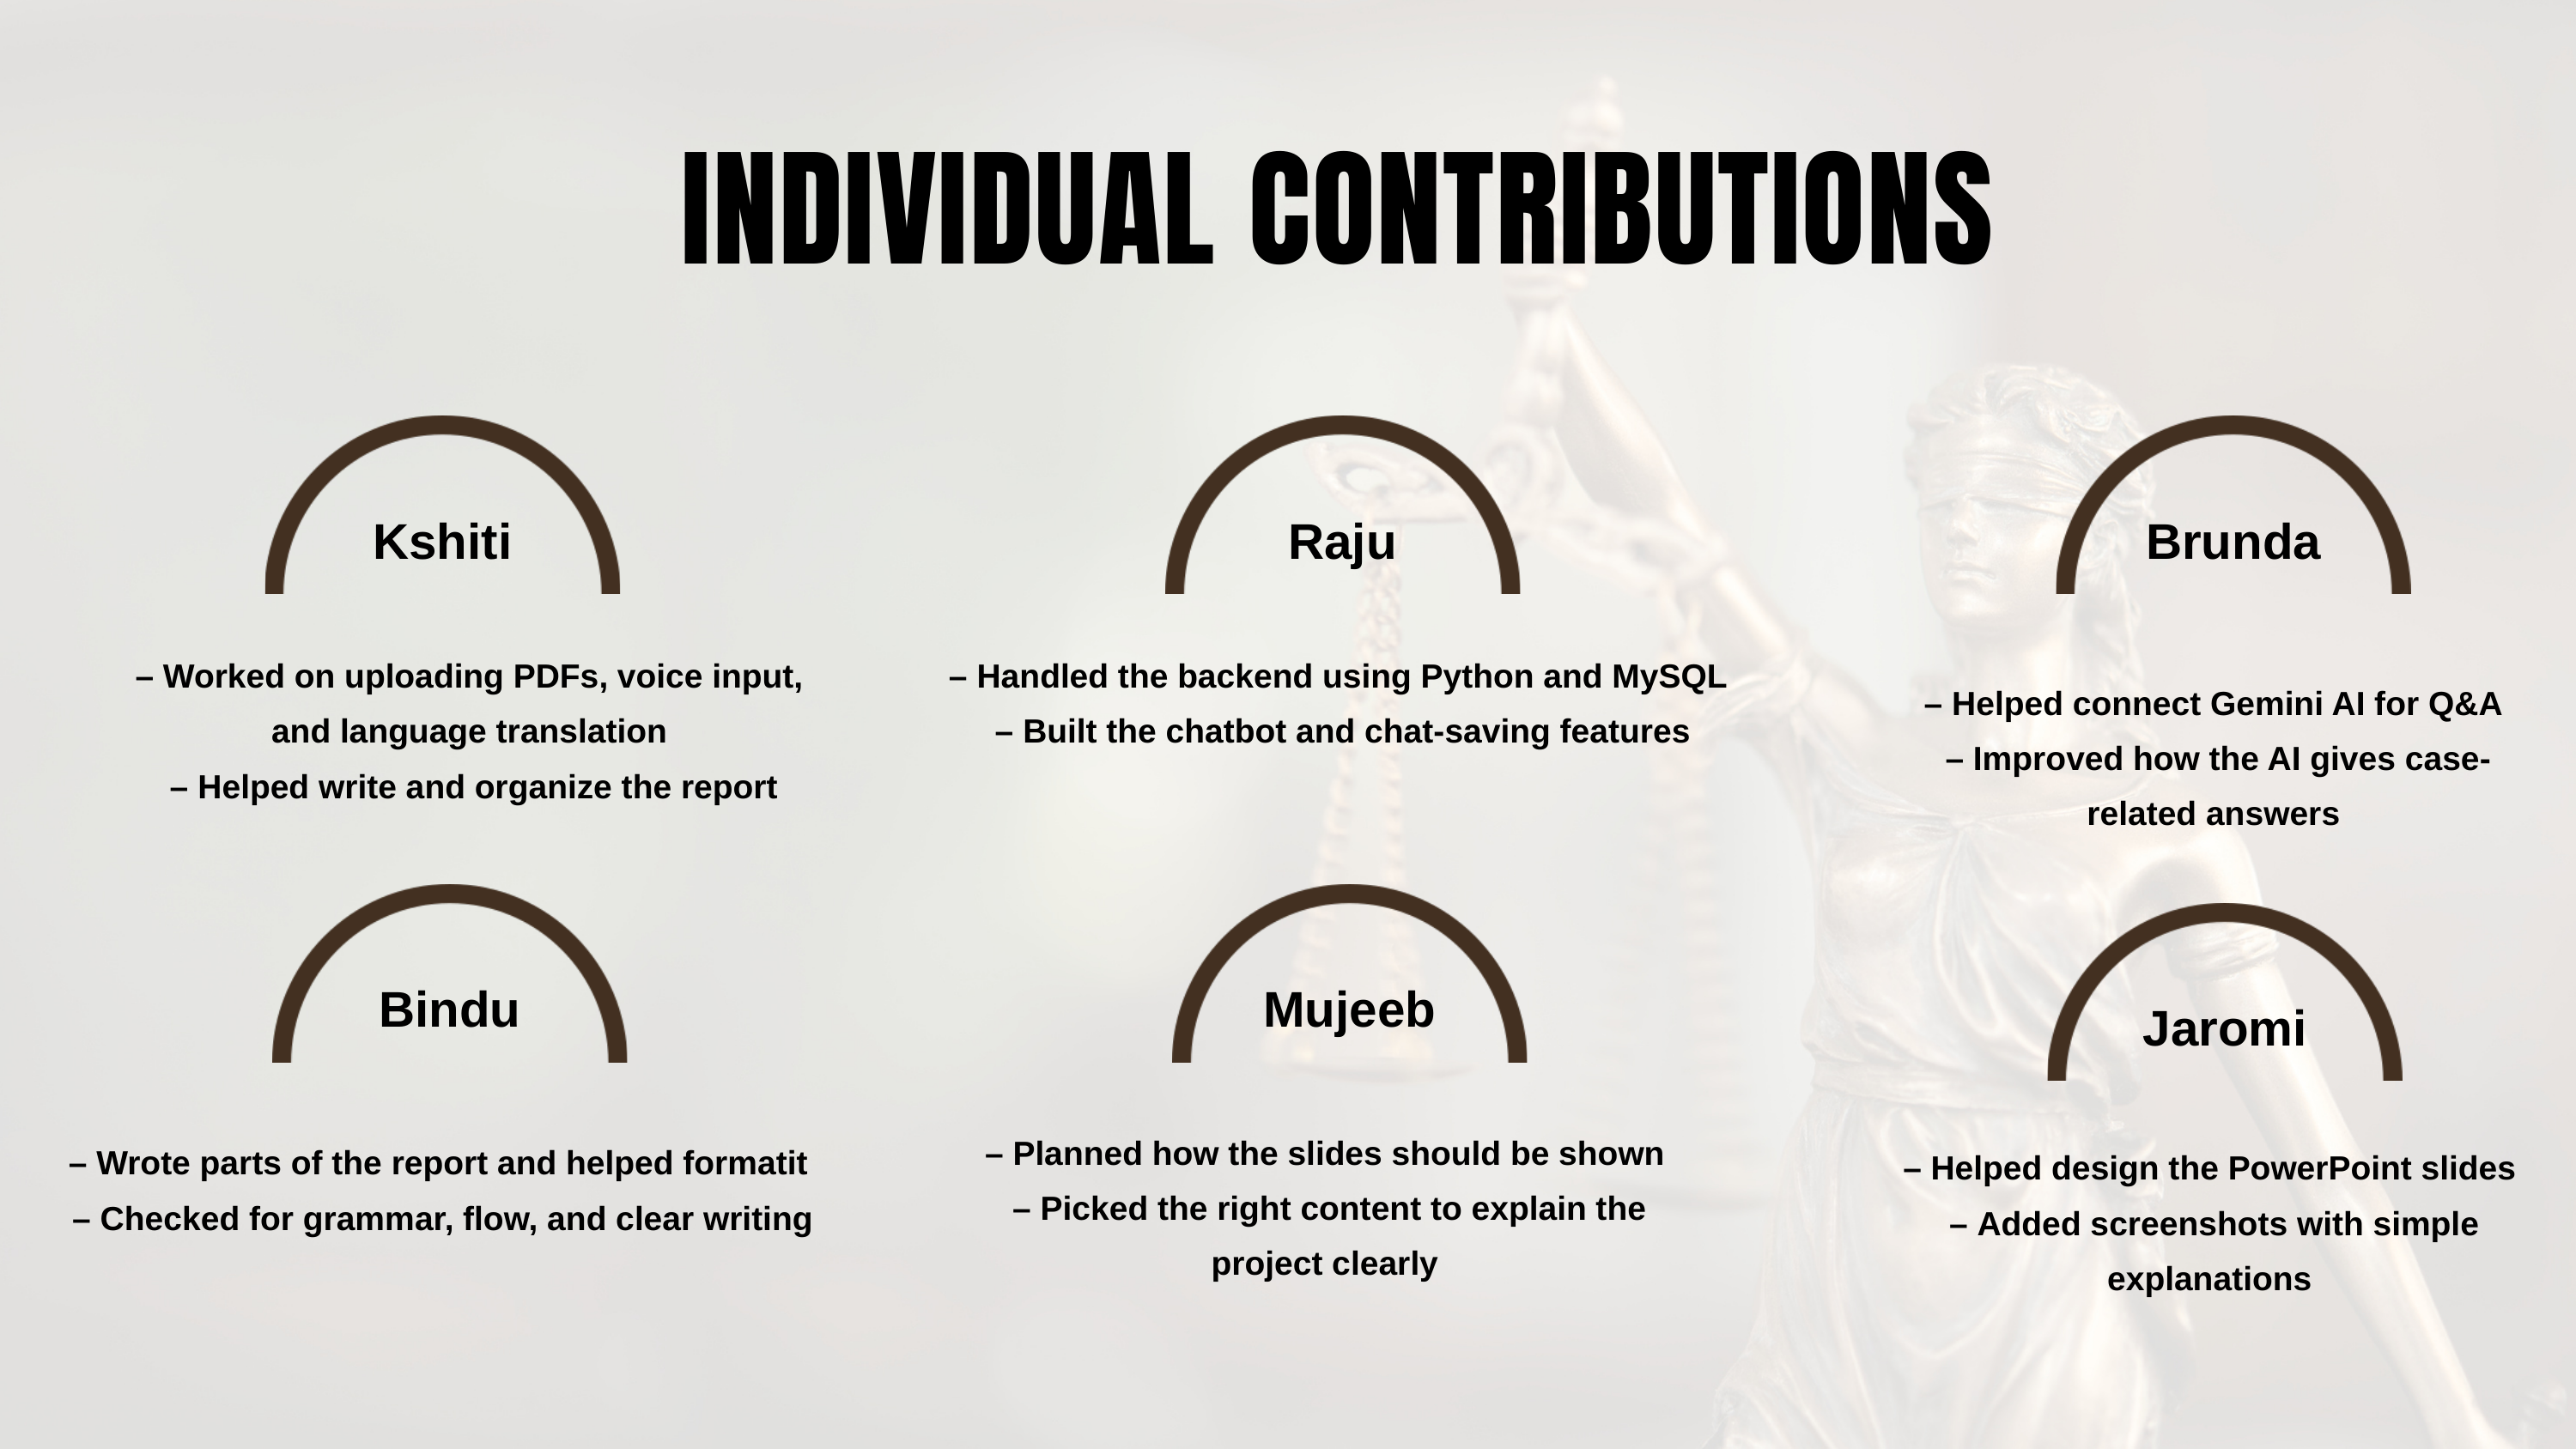

INDIVIDUAL CONTRIBUTIONS

Kshiti
Raju
Brunda
– Worked on uploading PDFs, voice input, and language translation
 – Helped write and organize the report
– Handled the backend using Python and MySQL
 – Built the chatbot and chat-saving features
– Helped connect Gemini AI for Q&A
 – Improved how the AI gives case-related answers

Bindu
Mujeeb
Jaromi
– Planned how the slides should be shown
 – Picked the right content to explain the project clearly
– Wrote parts of the report and helped formatit
 – Checked for grammar, flow, and clear writing
– Helped design the PowerPoint slides
 – Added screenshots with simple explanations